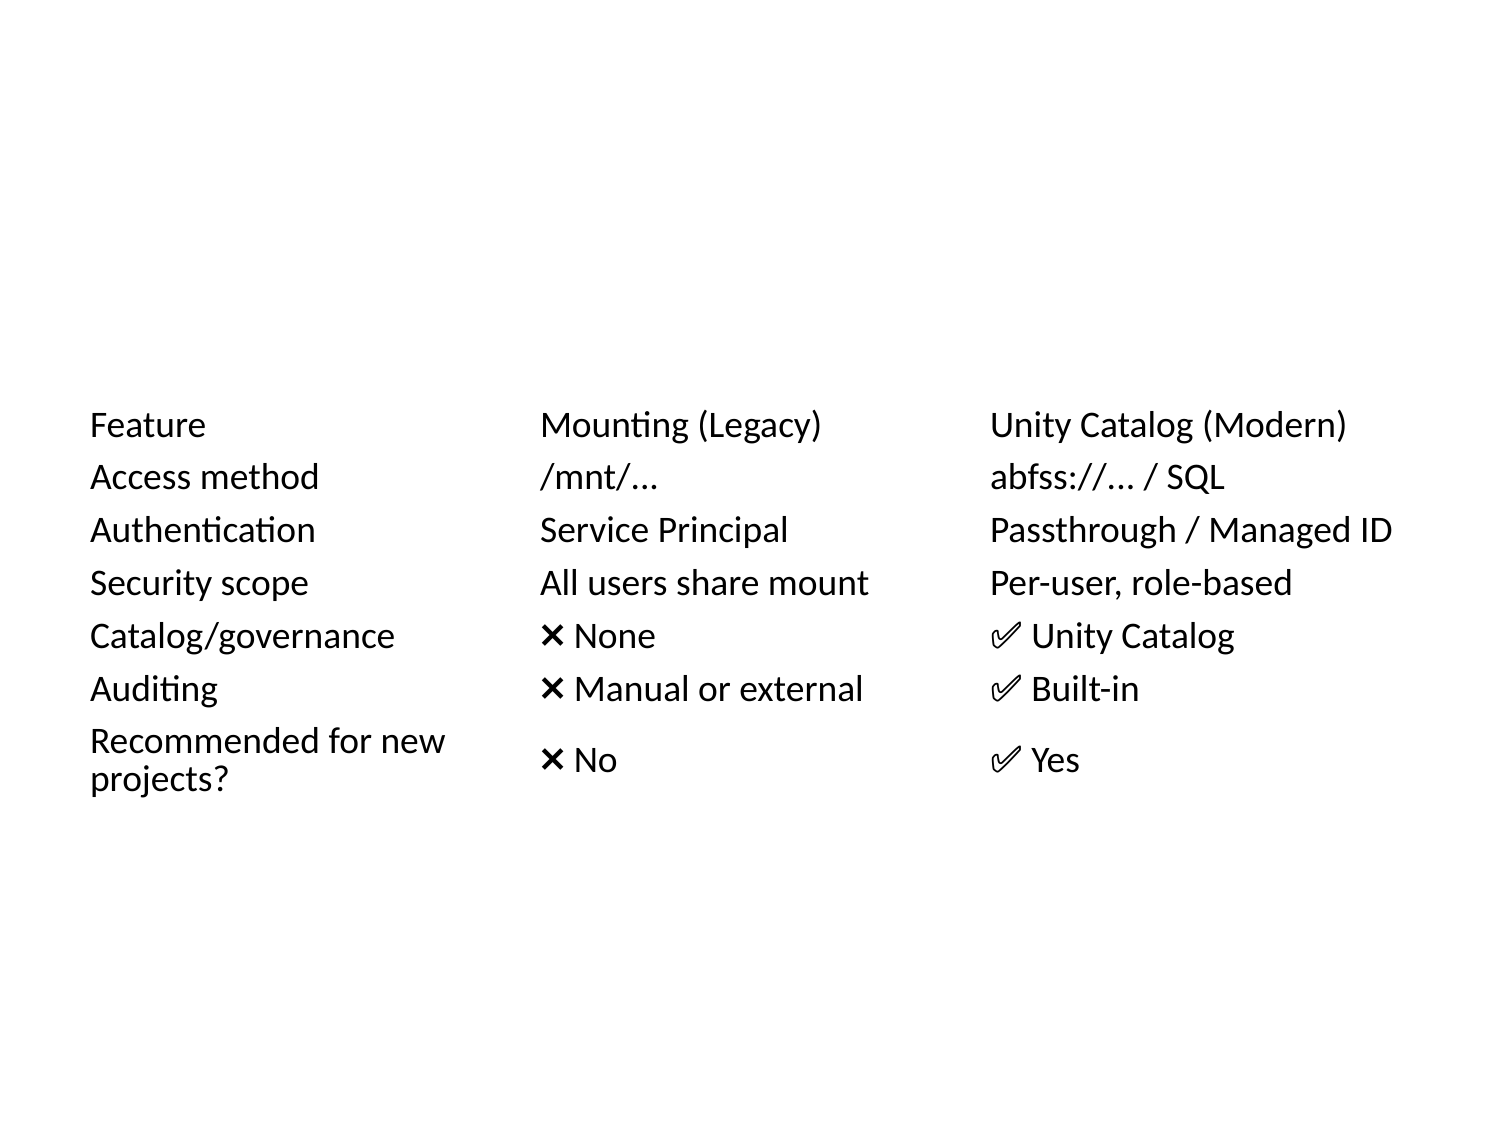

| Feature | Mounting (Legacy) | Unity Catalog (Modern) |
| --- | --- | --- |
| Access method | /mnt/... | abfss://... / SQL |
| Authentication | Service Principal | Passthrough / Managed ID |
| Security scope | All users share mount | Per-user, role-based |
| Catalog/governance | ❌ None | ✅ Unity Catalog |
| Auditing | ❌ Manual or external | ✅ Built-in |
| Recommended for new projects? | ❌ No | ✅ Yes |